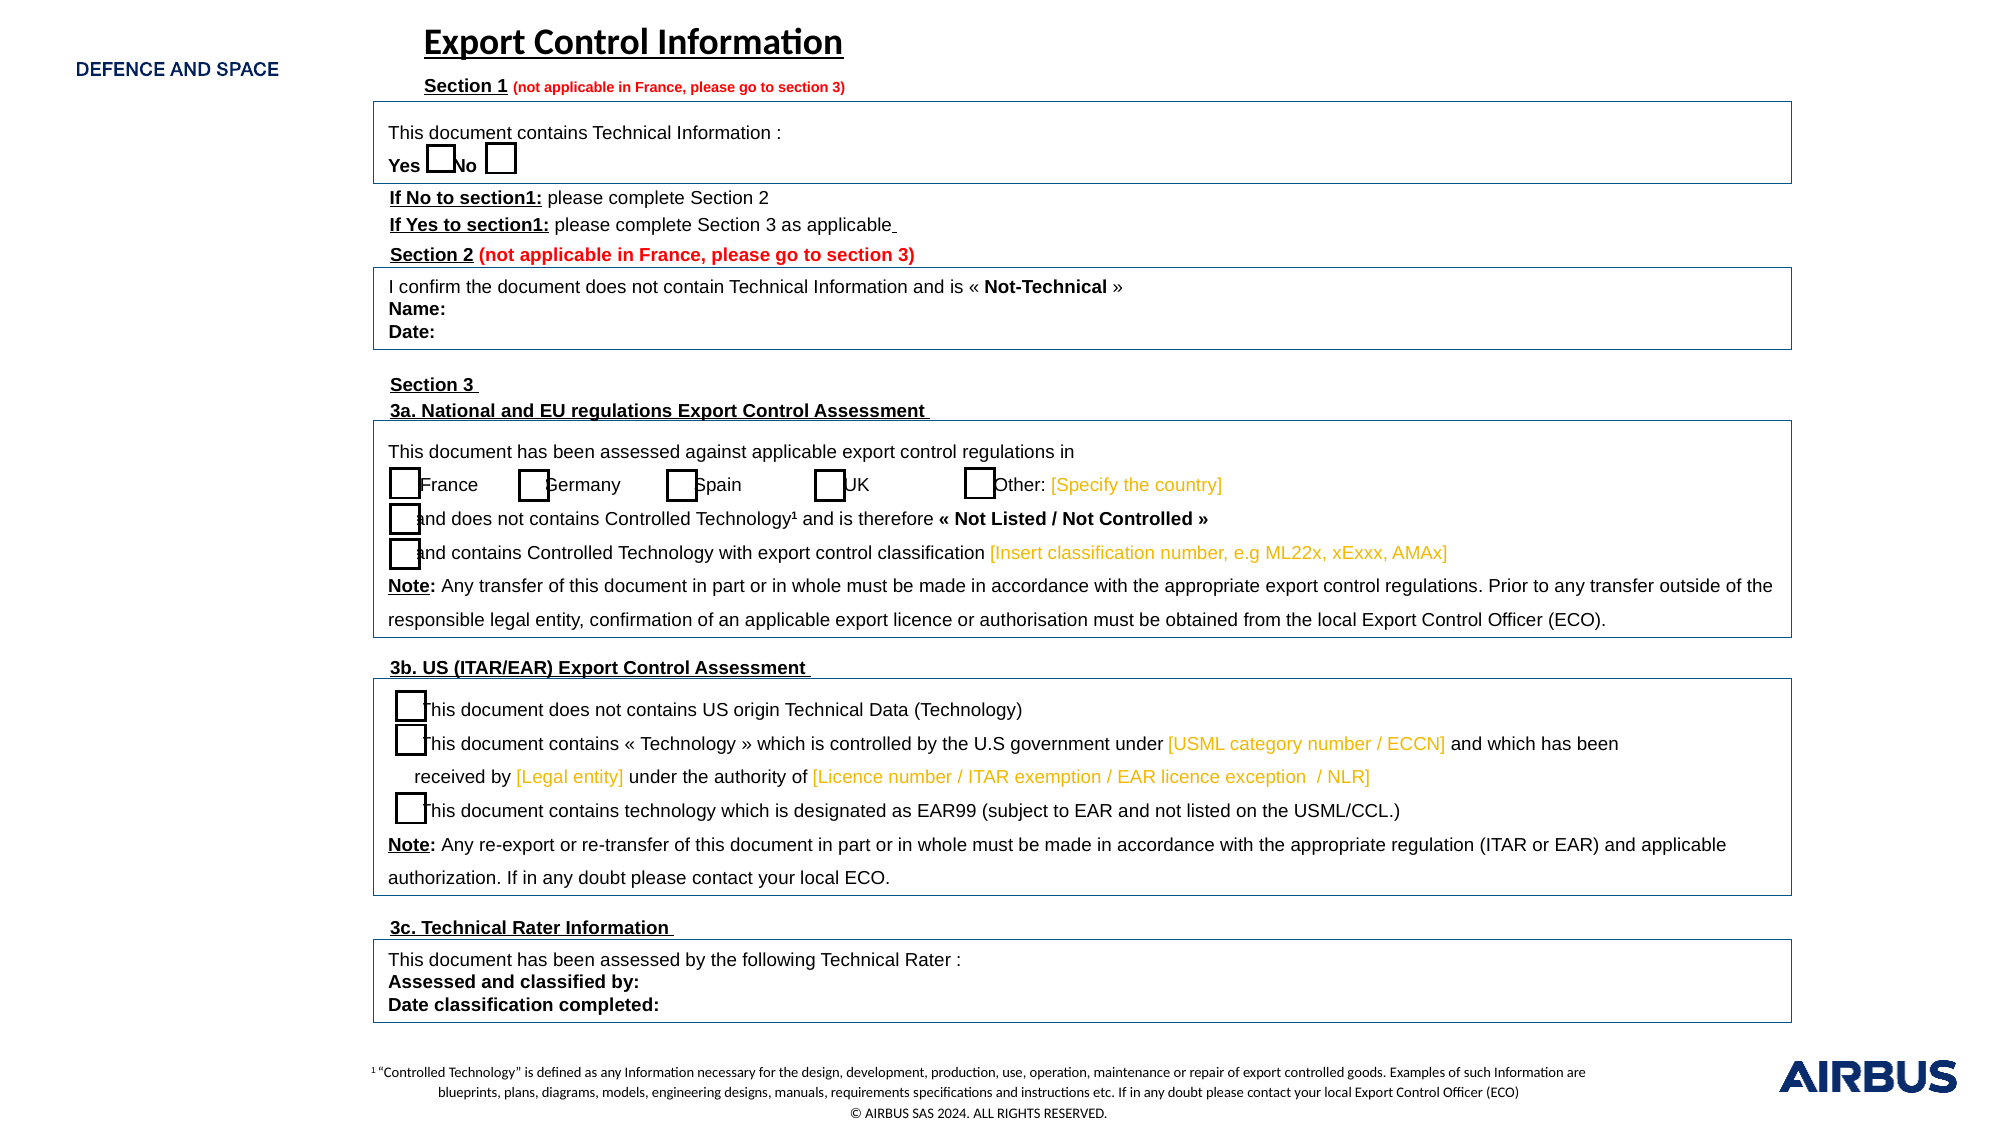

Export Control Information
Section 1 (not applicable in France, please go to section 3)
This document contains Technical Information :
Yes      No
If No to section1: please complete Section 2
If Yes to section1: please complete Section 3 as applicable
Section 2 (not applicable in France, please go to section 3)
I confirm the document does not contain Technical Information and is « Not-Technical »
Name:
Date:
Section 3
3a. National and EU regulations Export Control Assessment
This document has been assessed against applicable export control regulations in
      France 	 Germany 	 Spain 	 UK 	 Other: [Specify the country]
     and does not contains Controlled Technology1 and is therefore « Not Listed / Not Controlled »
     and contains Controlled Technology with export control classification [Insert classification number, e.g ML22x, xExxx, AMAx]
Note: Any transfer of this document in part or in whole must be made in accordance with the appropriate export control regulations. Prior to any transfer outside of the responsible legal entity, confirmation of an applicable export licence or authorisation must be obtained from the local Export Control Officer (ECO).
3b. US (ITAR/EAR) Export Control Assessment
      This document does not contains US origin Technical Data (Technology)
      This document contains « Technology » which is controlled by the U.S government under [USML category number / ECCN] and which has been
     received by [Legal entity] under the authority of [Licence number / ITAR exemption / EAR licence exception  / NLR]
      This document contains technology which is designated as EAR99 (subject to EAR and not listed on the USML/CCL.)
Note: Any re-export or re-transfer of this document in part or in whole must be made in accordance with the appropriate regulation (ITAR or EAR) and applicable authorization. If in any doubt please contact your local ECO.
3c. Technical Rater Information
This document has been assessed by the following Technical Rater :
Assessed and classified by:
Date classification completed:
1 “Controlled Technology” is defined as any Information necessary for the design, development, production, use, operation, maintenance or repair of export controlled goods. Examples of such Information are blueprints, plans, diagrams, models, engineering designs, manuals, requirements specifications and instructions etc. If in any doubt please contact your local Export Control Officer (ECO)
© AIRBUS SAS 2024. ALL RIGHTS RESERVED.